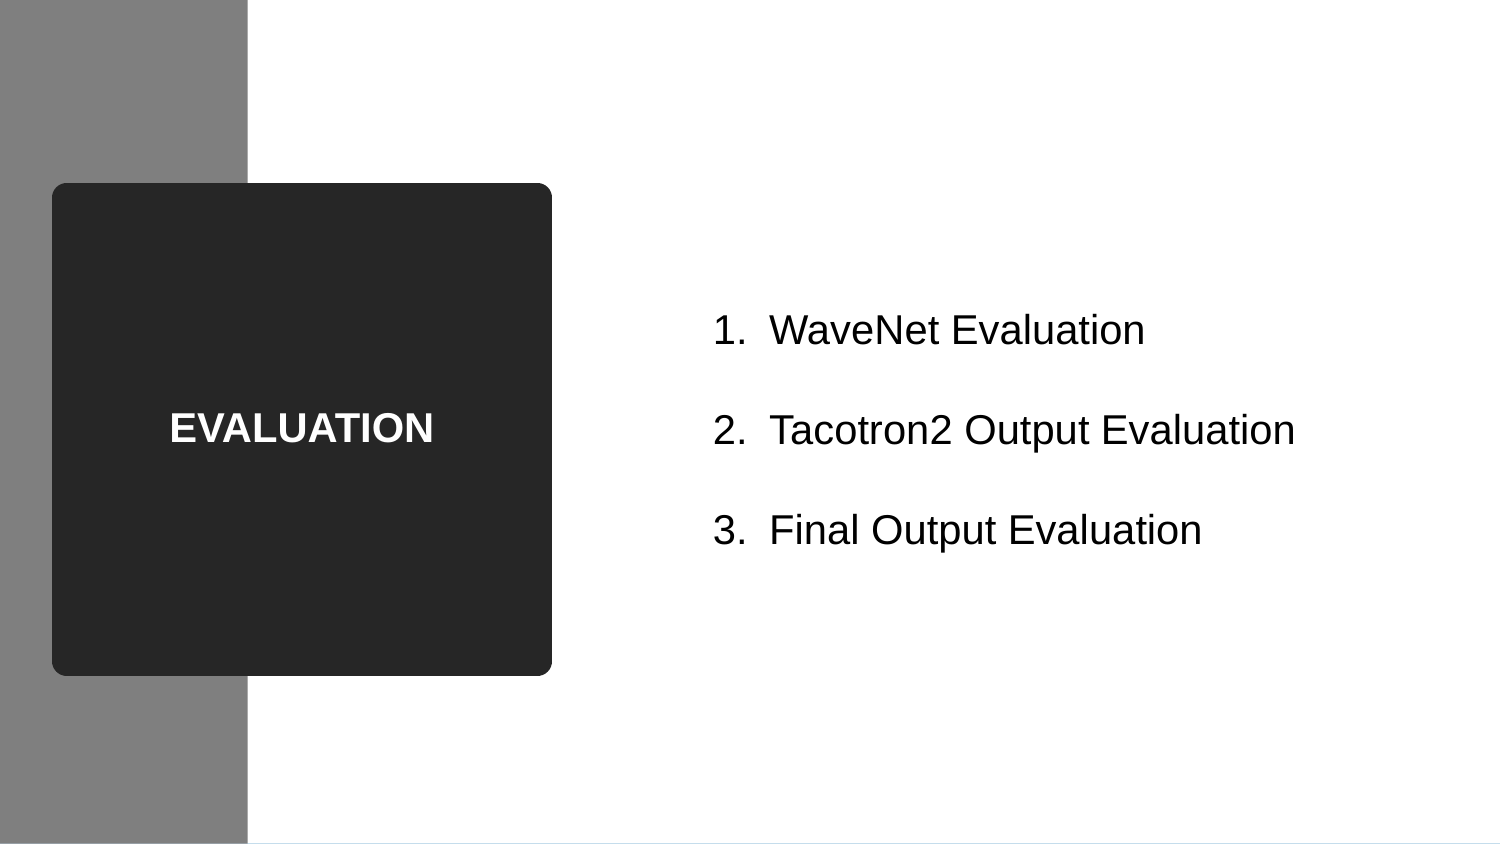

# eVALUATION
WaveNet Evaluation

Tacotron2 Output Evaluation

Final Output Evaluation